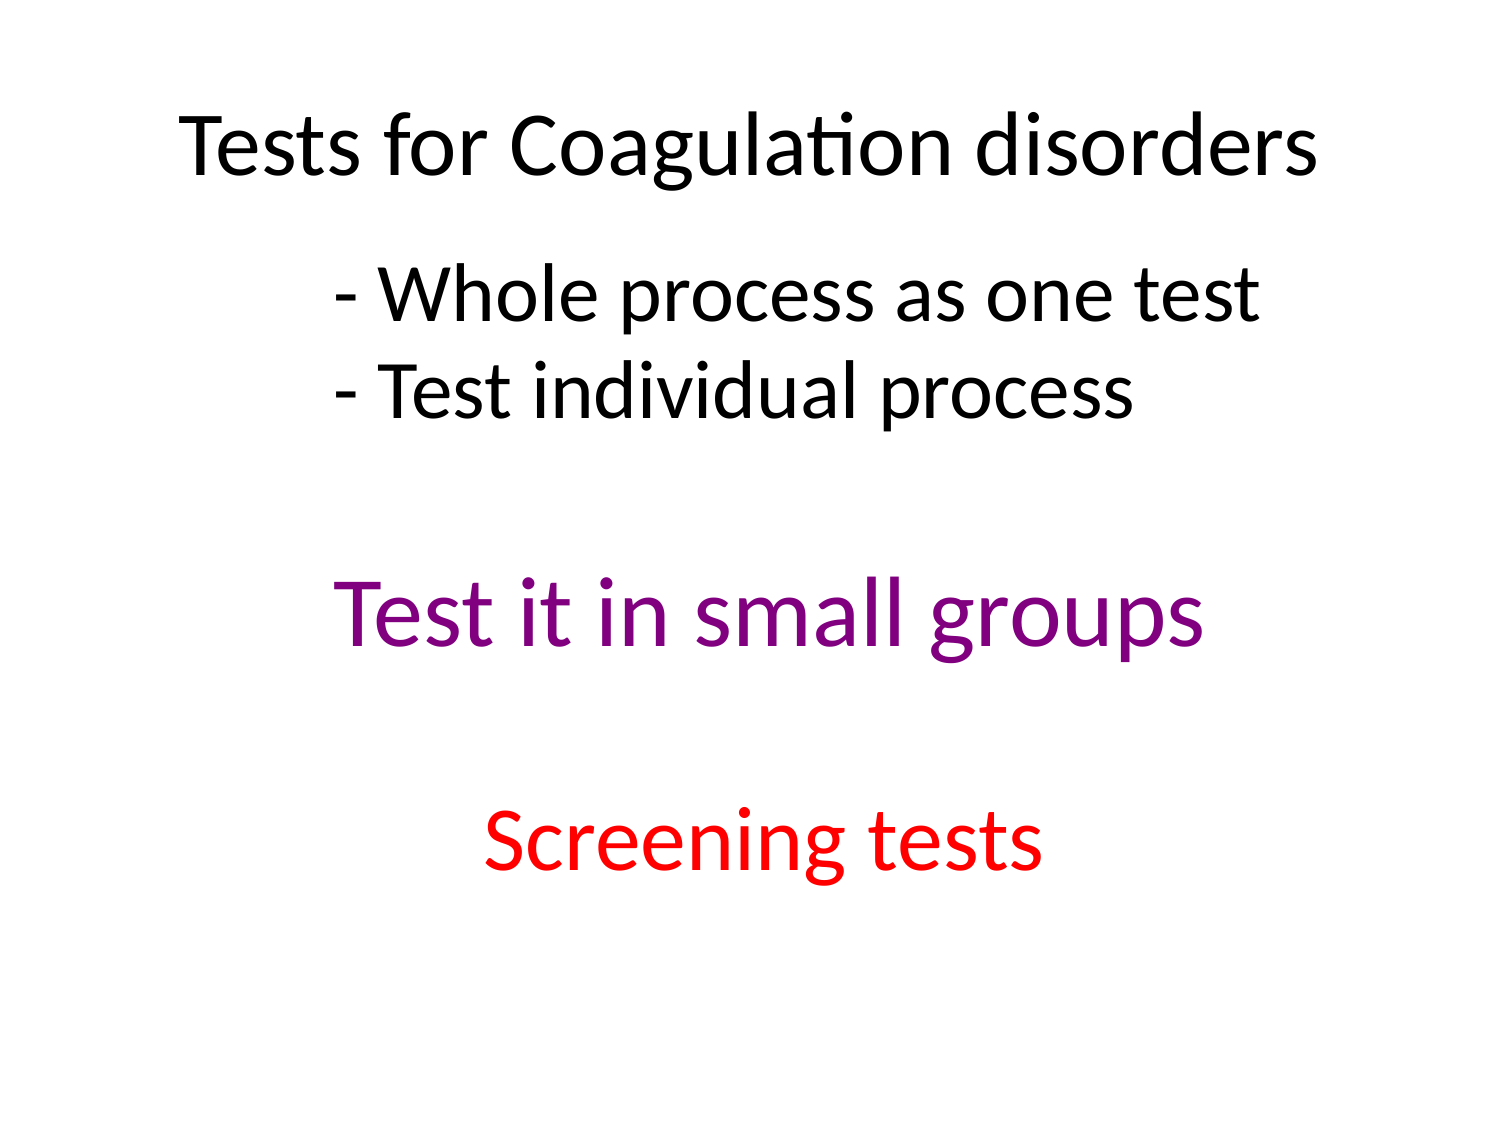

Tests for Coagulation disorders
		- Whole process as one test
      	- Test individual process

		Test it in small groups

			Screening tests